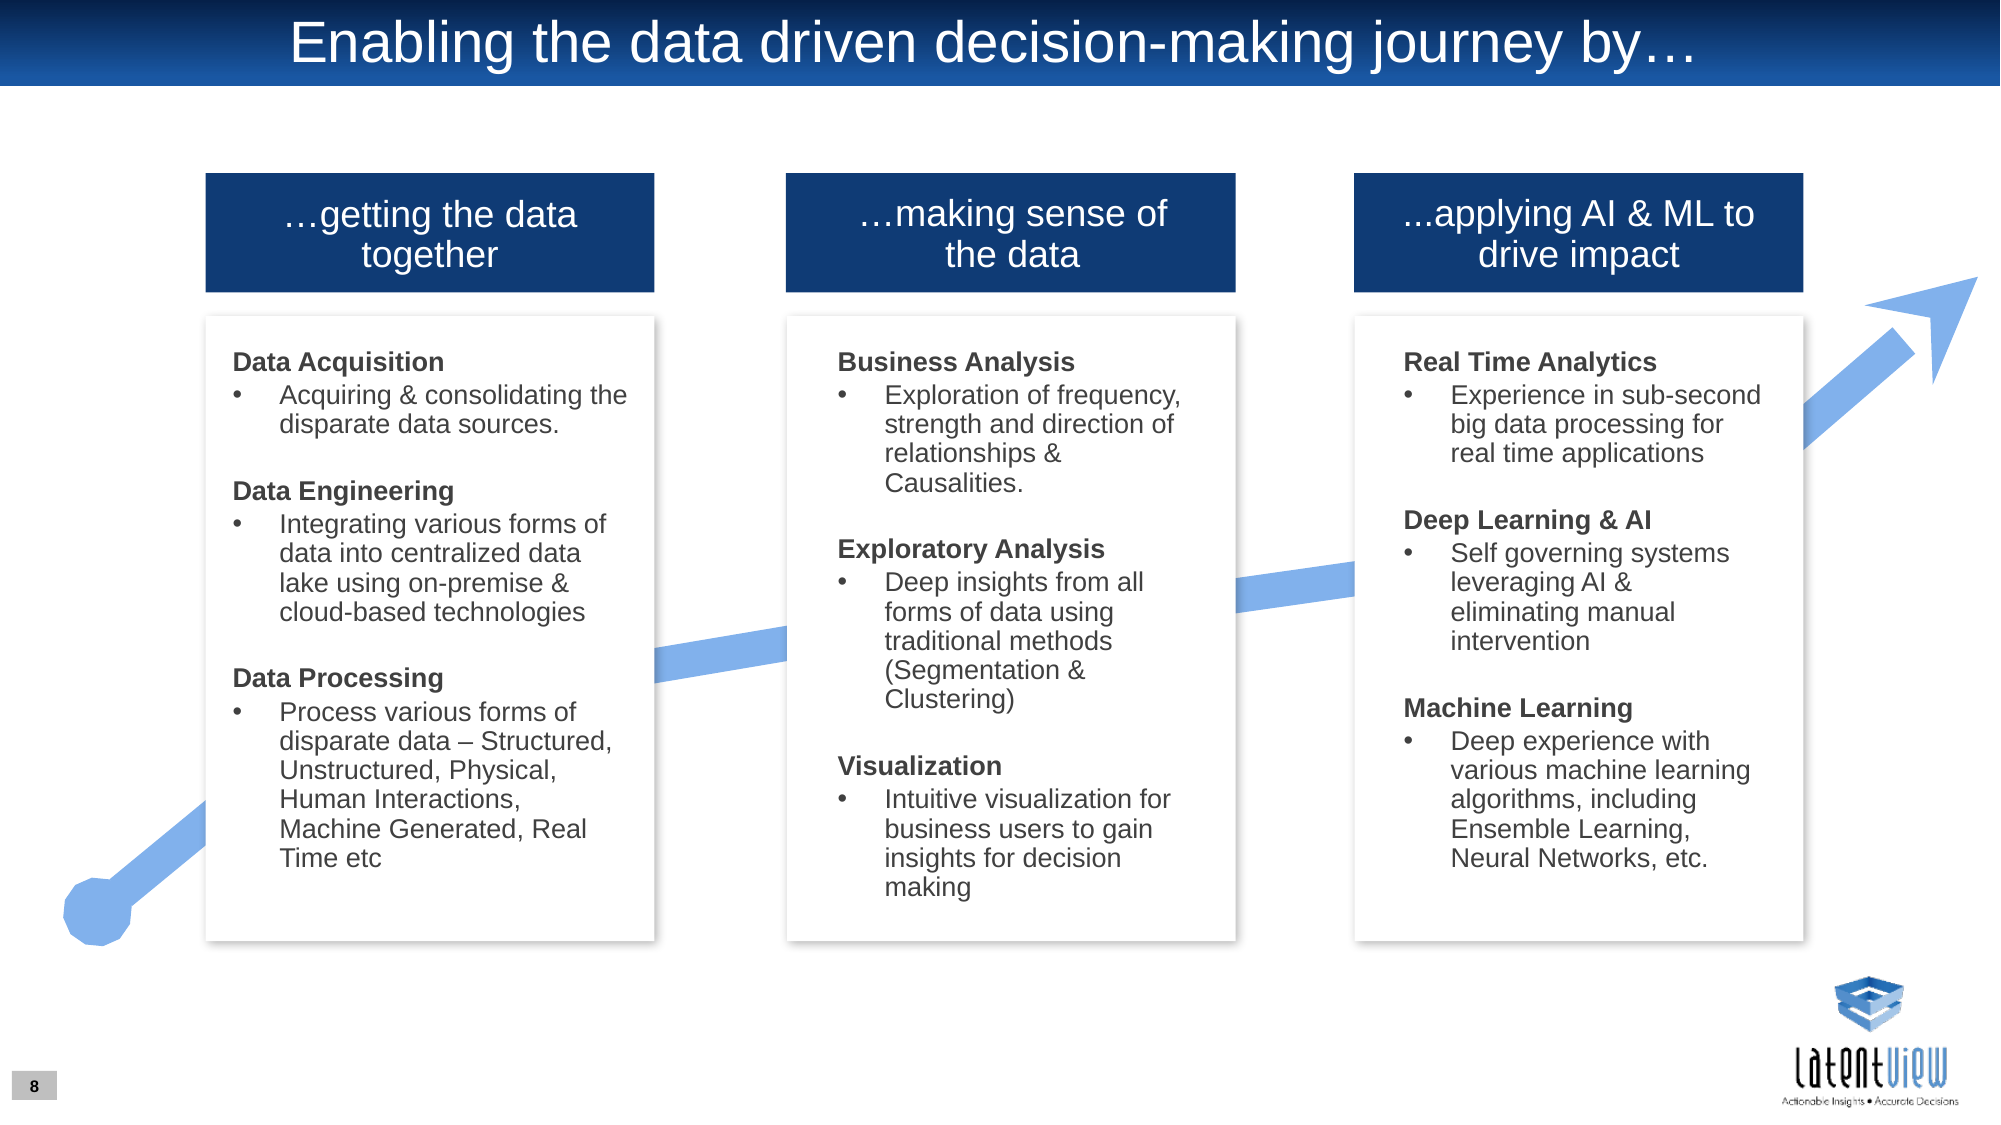

# Enabling the data driven decision-making journey by…

…getting the data together

Data Acquisition
Acquiring & consolidating the disparate data sources.

Data Engineering
Integrating various forms of data into centralized data lake using on-premise & cloud-based technologies

Data Processing
Process various forms of disparate data – Structured, Unstructured, Physical, Human Interactions, Machine Generated, Real Time etc

…making sense of the data

Business Analysis
Exploration of frequency, strength and direction of relationships & Causalities.

Exploratory Analysis
Deep insights from all forms of data using traditional methods (Segmentation & Clustering)

Visualization
Intuitive visualization for business users to gain insights for decision making

...applying AI & ML to drive impact

Real Time Analytics
Experience in sub-second big data processing for real time applications

Deep Learning & AI
Self governing systems leveraging AI & eliminating manual intervention

Machine Learning
Deep experience with various machine learning algorithms, including Ensemble Learning, Neural Networks, etc.